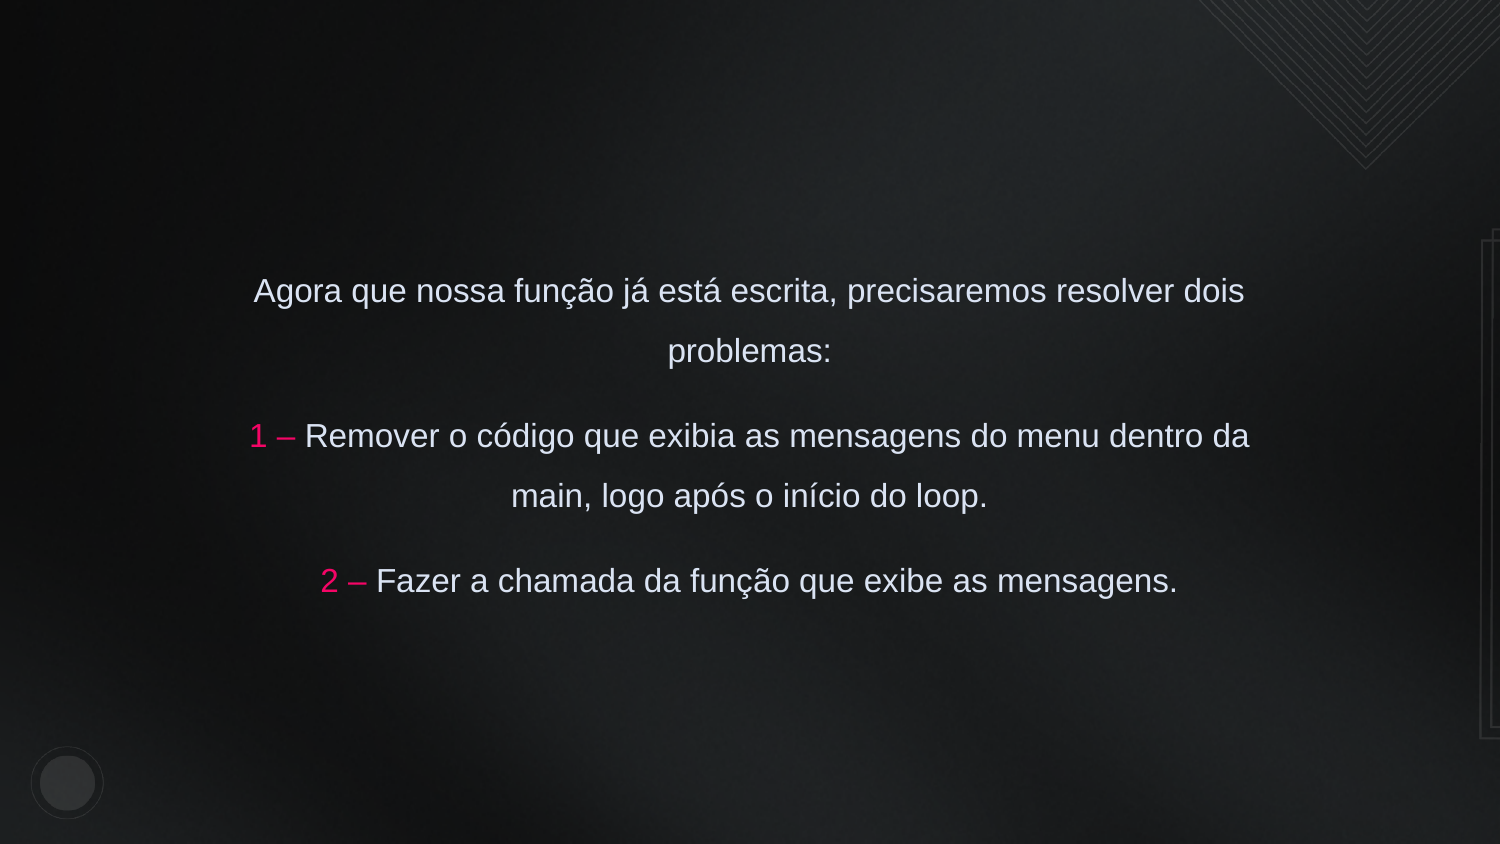

Agora que nossa função já está escrita, precisaremos resolver dois problemas:
1 – Remover o código que exibia as mensagens do menu dentro da main, logo após o início do loop.
2 – Fazer a chamada da função que exibe as mensagens.